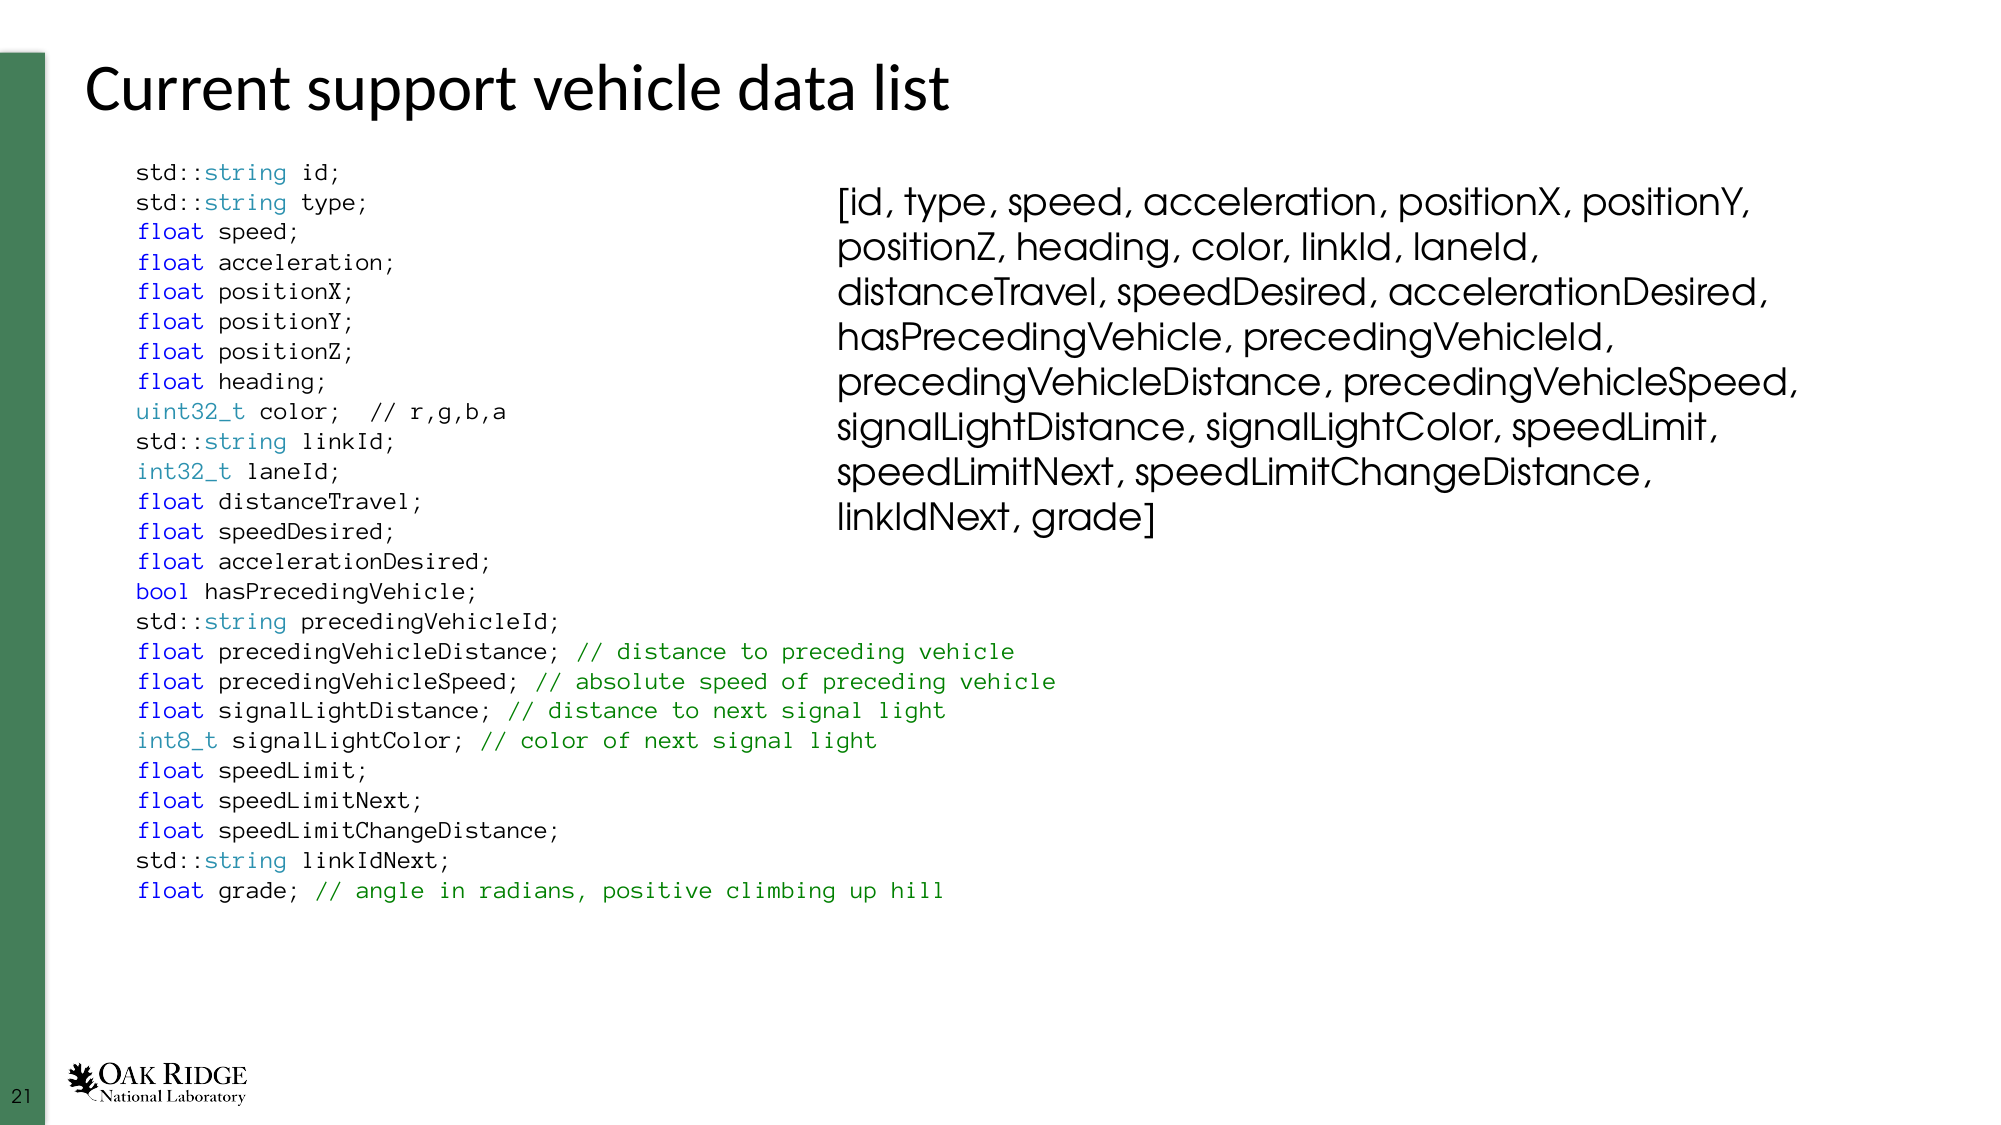

# Current support vehicle data list
std::string id;
std::string type;
float speed;
float acceleration;
float positionX;
float positionY;
float positionZ;
float heading;
uint32_t color;  // r,g,b,a
std::string linkId;
int32_t laneId;
float distanceTravel;
float speedDesired;
float accelerationDesired;
bool hasPrecedingVehicle;
std::string precedingVehicleId;
float precedingVehicleDistance; // distance to preceding vehicle
float precedingVehicleSpeed; // absolute speed of preceding vehicle
float signalLightDistance; // distance to next signal light
int8_t signalLightColor; // color of next signal light
float speedLimit;
float speedLimitNext;
float speedLimitChangeDistance;
std::string linkIdNext;
float grade; // angle in radians, positive climbing up hill
[id, type, speed, acceleration, positionX, positionY, positionZ, heading, color, linkId, laneId, distanceTravel, speedDesired, accelerationDesired, hasPrecedingVehicle, precedingVehicleId, precedingVehicleDistance, precedingVehicleSpeed, signalLightDistance, signalLightColor, speedLimit, speedLimitNext, speedLimitChangeDistance, linkIdNext, grade]